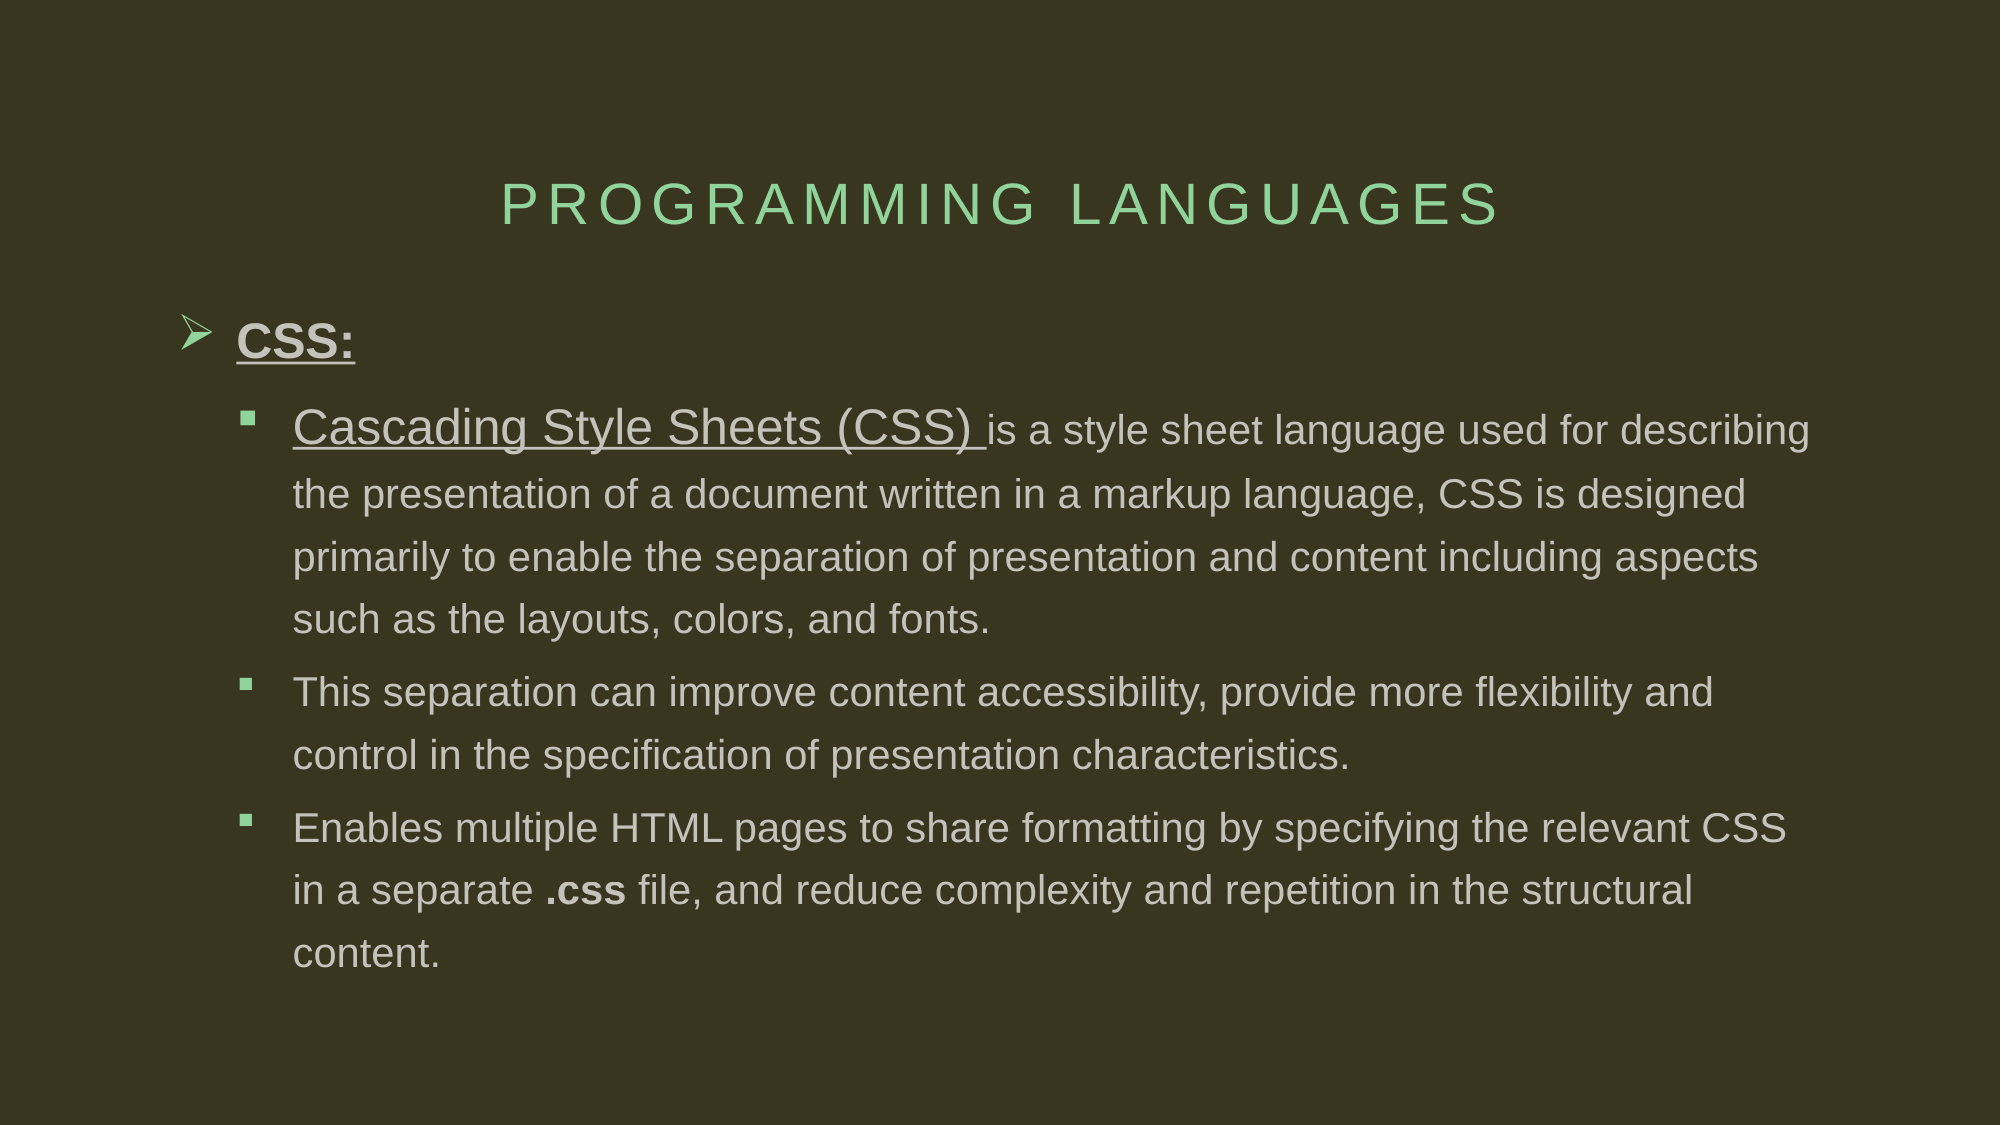

# Programming languages
CSS:
Cascading Style Sheets (CSS) is a style sheet language used for describing the presentation of a document written in a markup language, CSS is designed primarily to enable the separation of presentation and content including aspects such as the layouts, colors, and fonts.
This separation can improve content accessibility, provide more flexibility and control in the specification of presentation characteristics.
Enables multiple HTML pages to share formatting by specifying the relevant CSS in a separate .css file, and reduce complexity and repetition in the structural content.